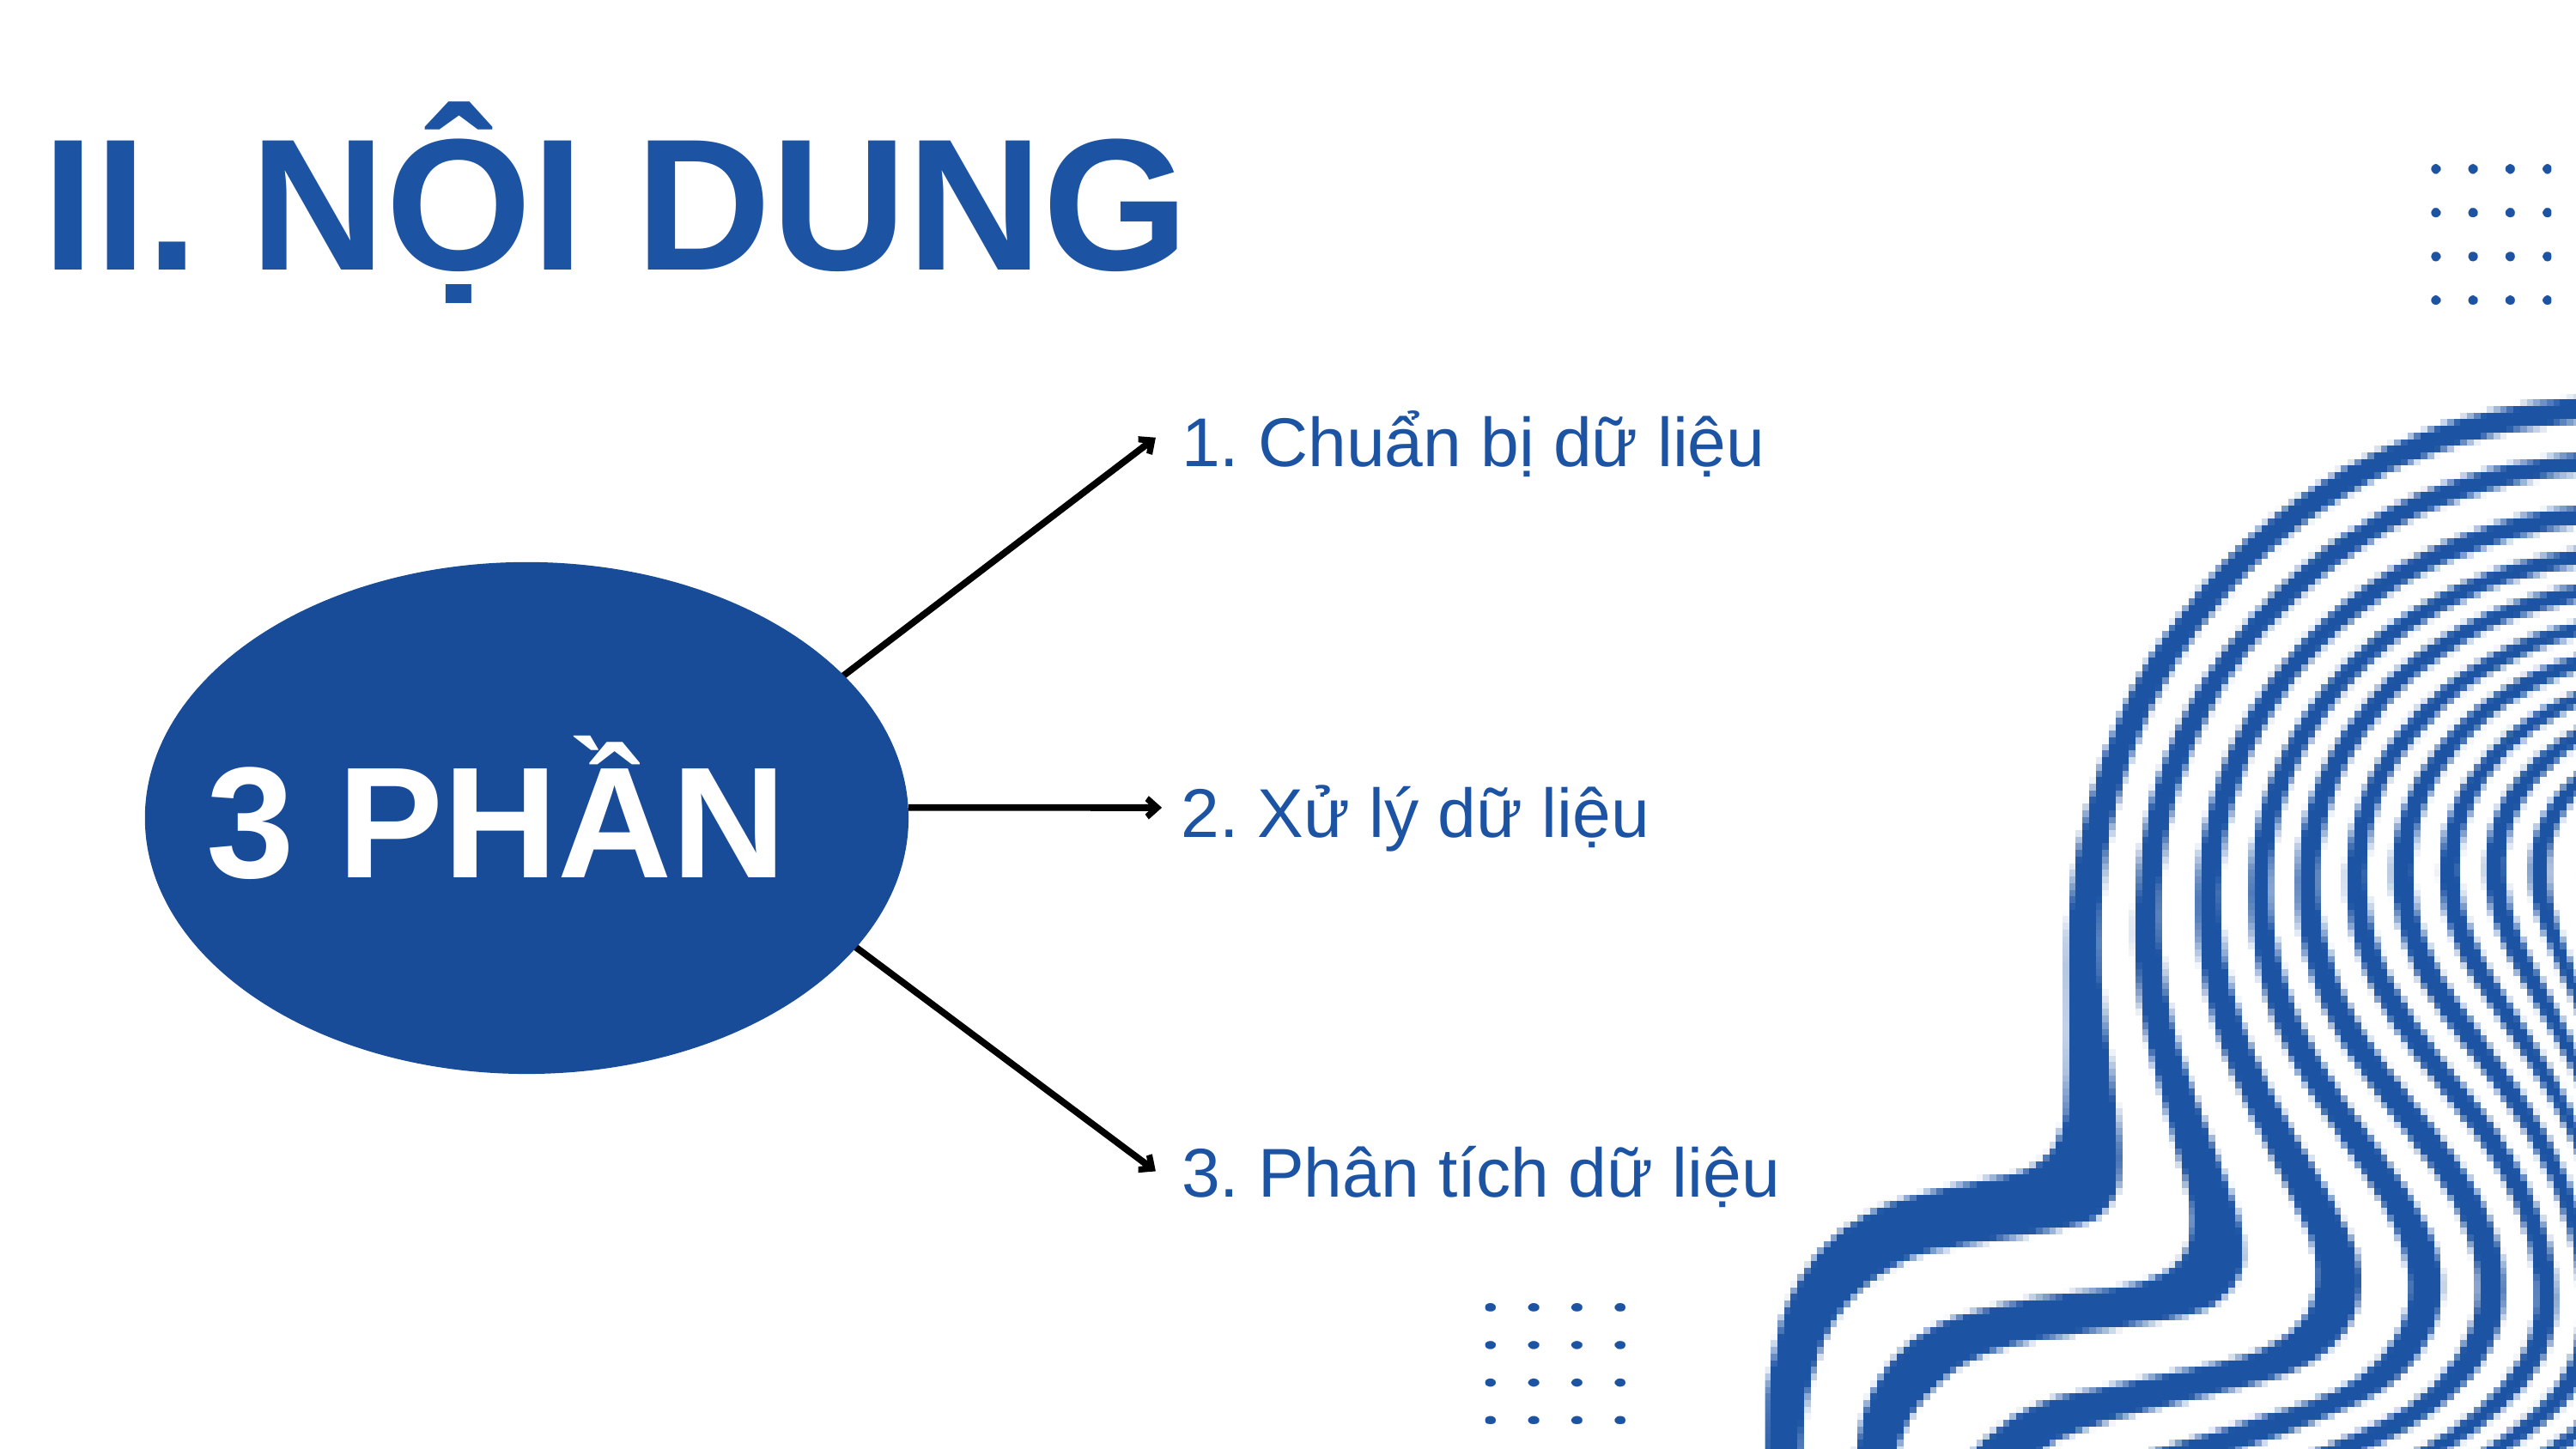

II. NỘI DUNG

1. Chuẩn bị dữ liệu

3 PHẦN
2. Xử lý dữ liệu

3. Phân tích dữ liệu